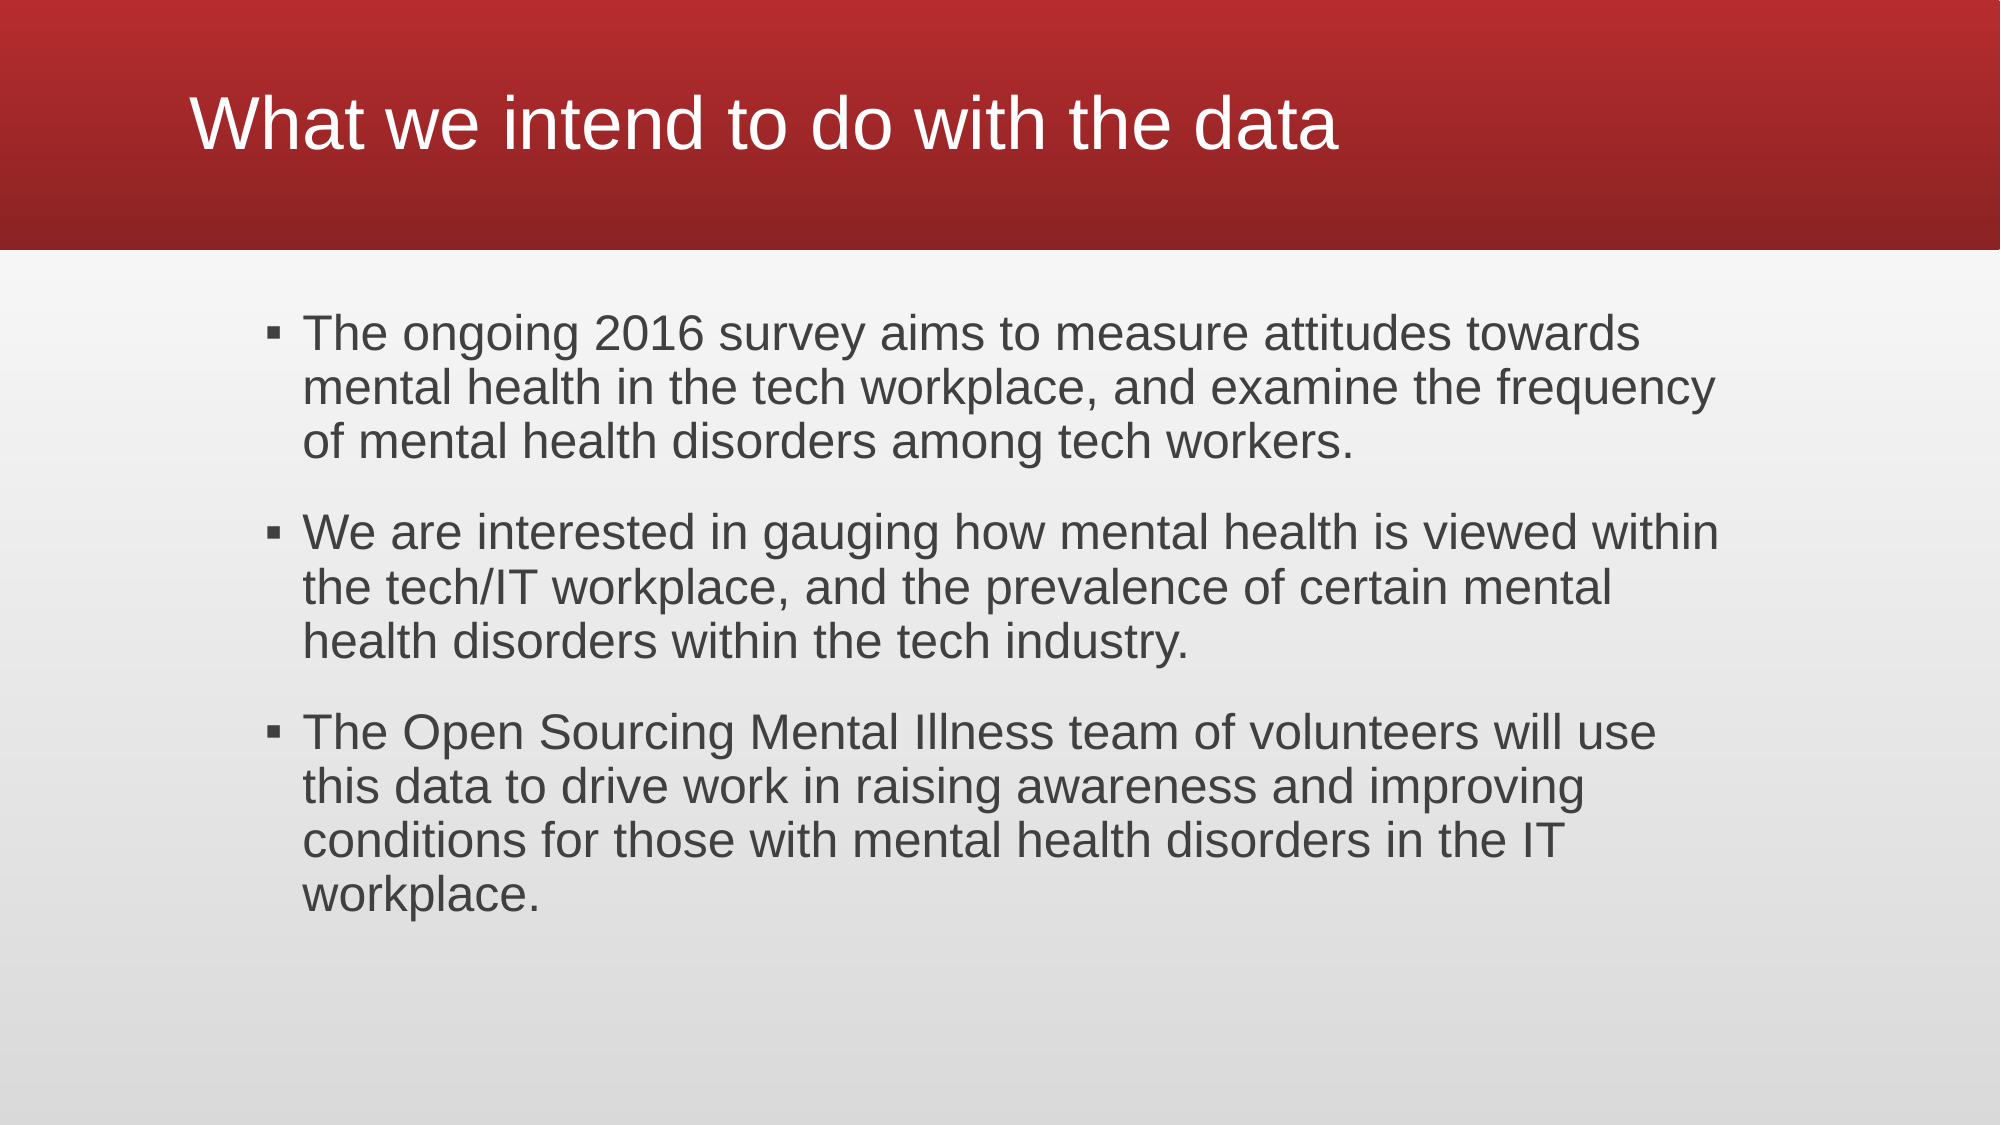

# What we intend to do with the data
The ongoing 2016 survey aims to measure attitudes towards mental health in the tech workplace, and examine the frequency of mental health disorders among tech workers.
We are interested in gauging how mental health is viewed within the tech/IT workplace, and the prevalence of certain mental health disorders within the tech industry.
The Open Sourcing Mental Illness team of volunteers will use this data to drive work in raising awareness and improving conditions for those with mental health disorders in the IT workplace.